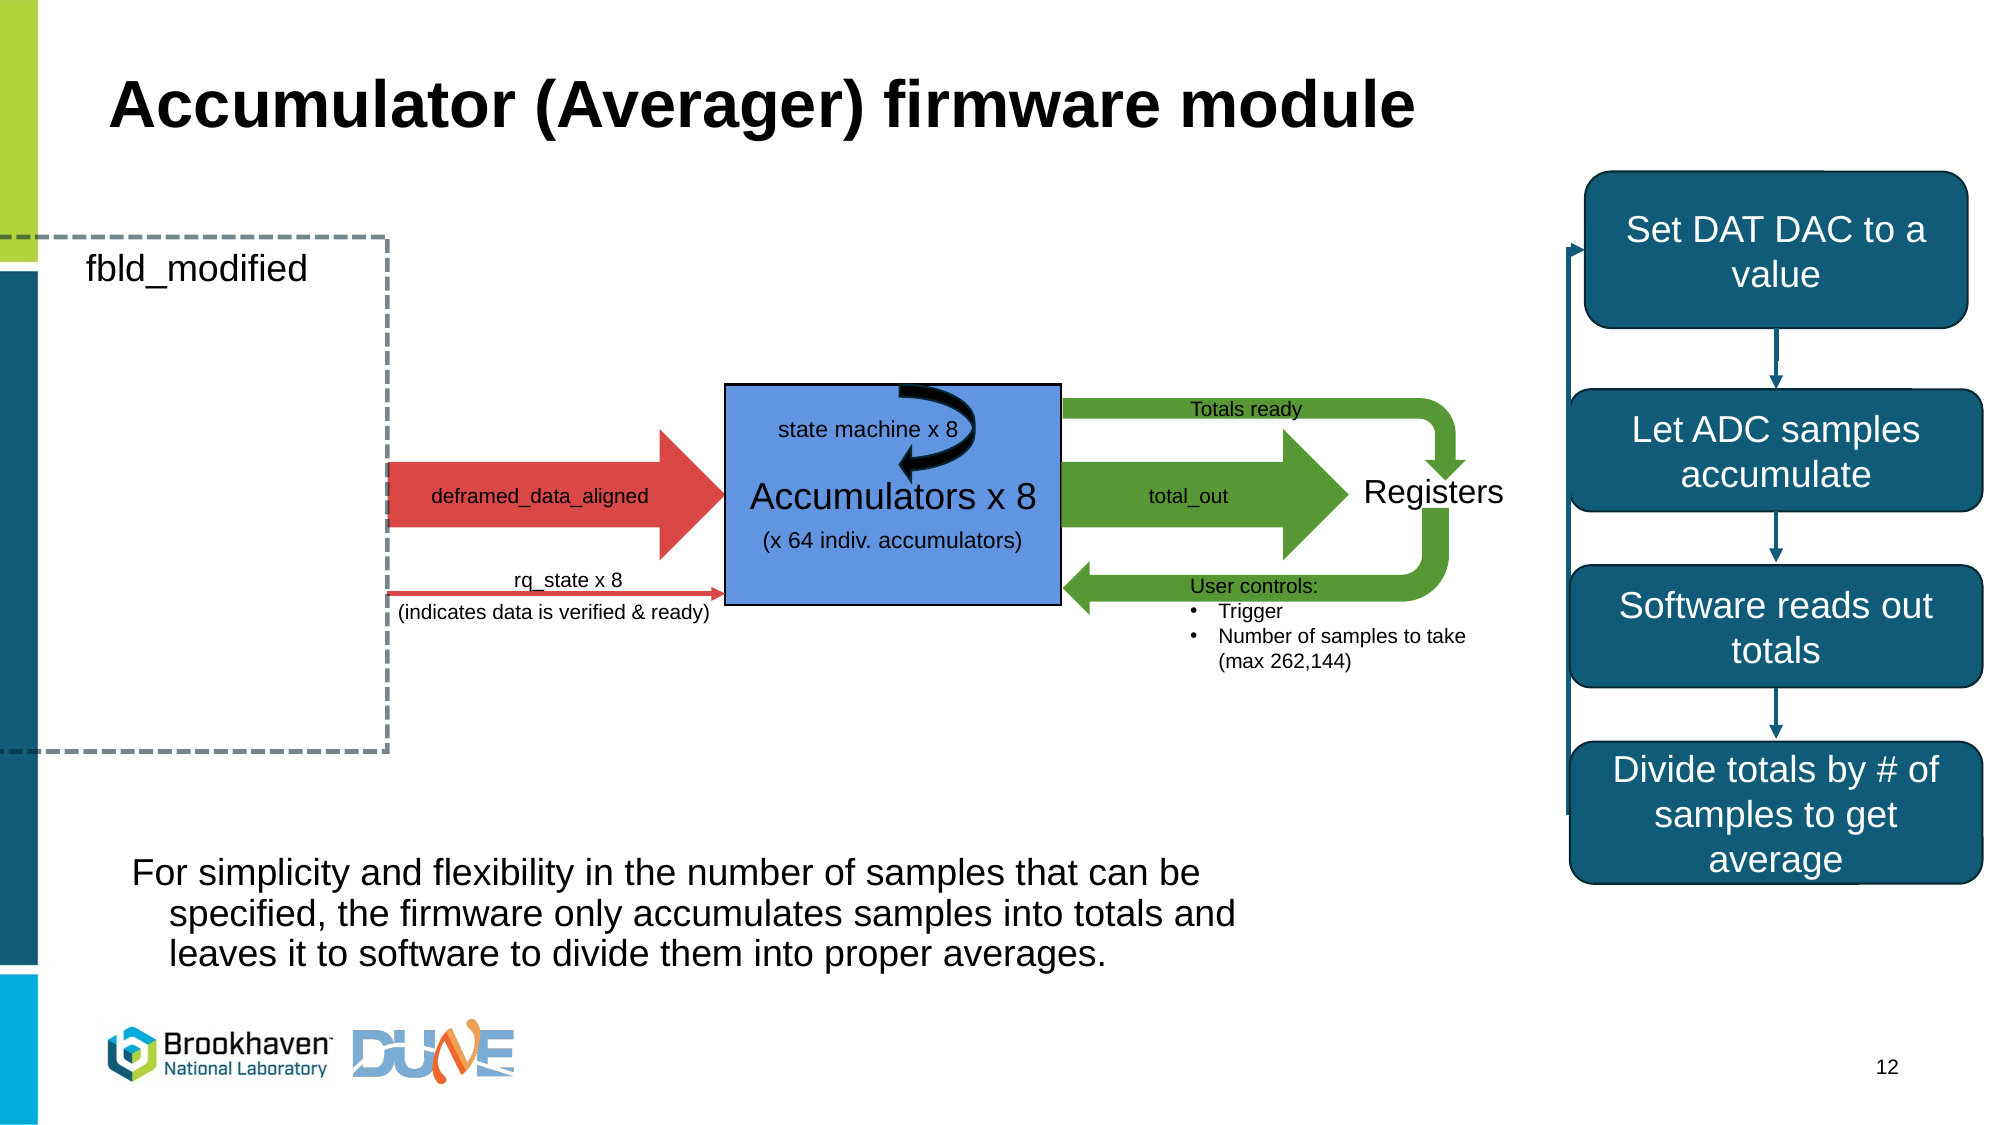

# Accumulator (Averager) firmware module
Set DAT DAC to a value

fbld_modified

Accumulators x 8

Totals ready
Let ADC samples accumulate
state machine x 8
deframed_data_aligned
total_out
Registers

(x 64 indiv. accumulators)
rq_state x 8
Software reads out totals
User controls:
Trigger
Number of samples to take (max 262,144)
(indicates data is verified & ready)
Divide totals by # of samples to get average

For simplicity and flexibility in the number of samples that can be specified, the firmware only accumulates samples into totals and leaves it to software to divide them into proper averages.
12